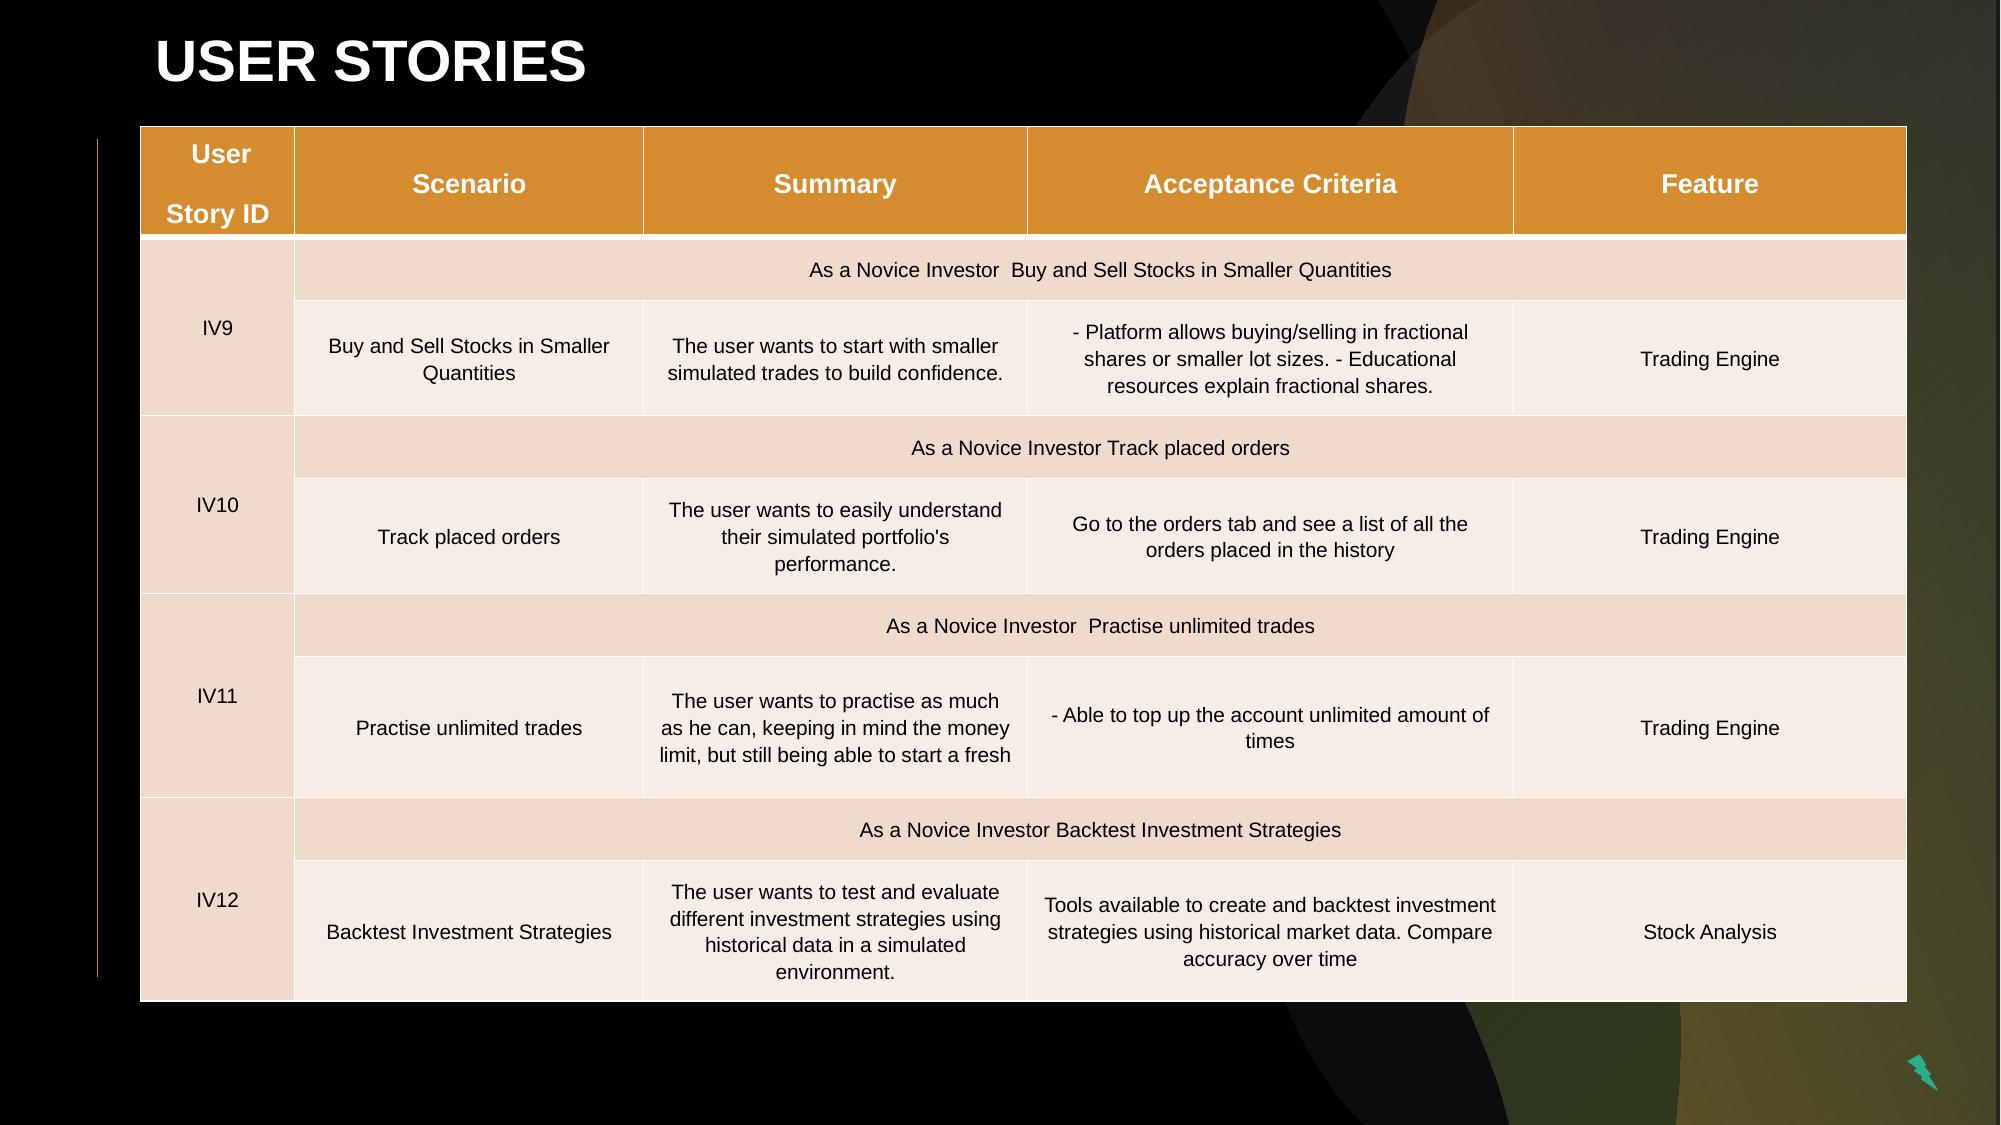

# USER STORIES
| User Story ID | Scenario | Summary | Acceptance Criteria | Feature |
| --- | --- | --- | --- | --- |
| IV9 | As a Novice Investor Buy and Sell Stocks in Smaller Quantities |  |  |  |
|  | Buy and Sell Stocks in Smaller Quantities | The user wants to start with smaller simulated trades to build confidence. | - Platform allows buying/selling in fractional shares or smaller lot sizes. - Educational resources explain fractional shares. | Trading Engine |
| IV10 | As a Novice Investor Track placed orders |  |  |  |
|  | Track placed orders | The user wants to easily understand their simulated portfolio's performance. | Go to the orders tab and see a list of all the orders placed in the history | Trading Engine |
| IV11 | As a Novice Investor Practise unlimited trades |  |  |  |
|  | Practise unlimited trades | The user wants to practise as much as he can, keeping in mind the money limit, but still being able to start a fresh | - Able to top up the account unlimited amount of times | Trading Engine |
| IV12 | As a Novice Investor Backtest Investment Strategies |  |  |  |
|  | Backtest Investment Strategies | The user wants to test and evaluate different investment strategies using historical data in a simulated environment. | Tools available to create and backtest investment strategies using historical market data. Compare accuracy over time | Stock Analysis |